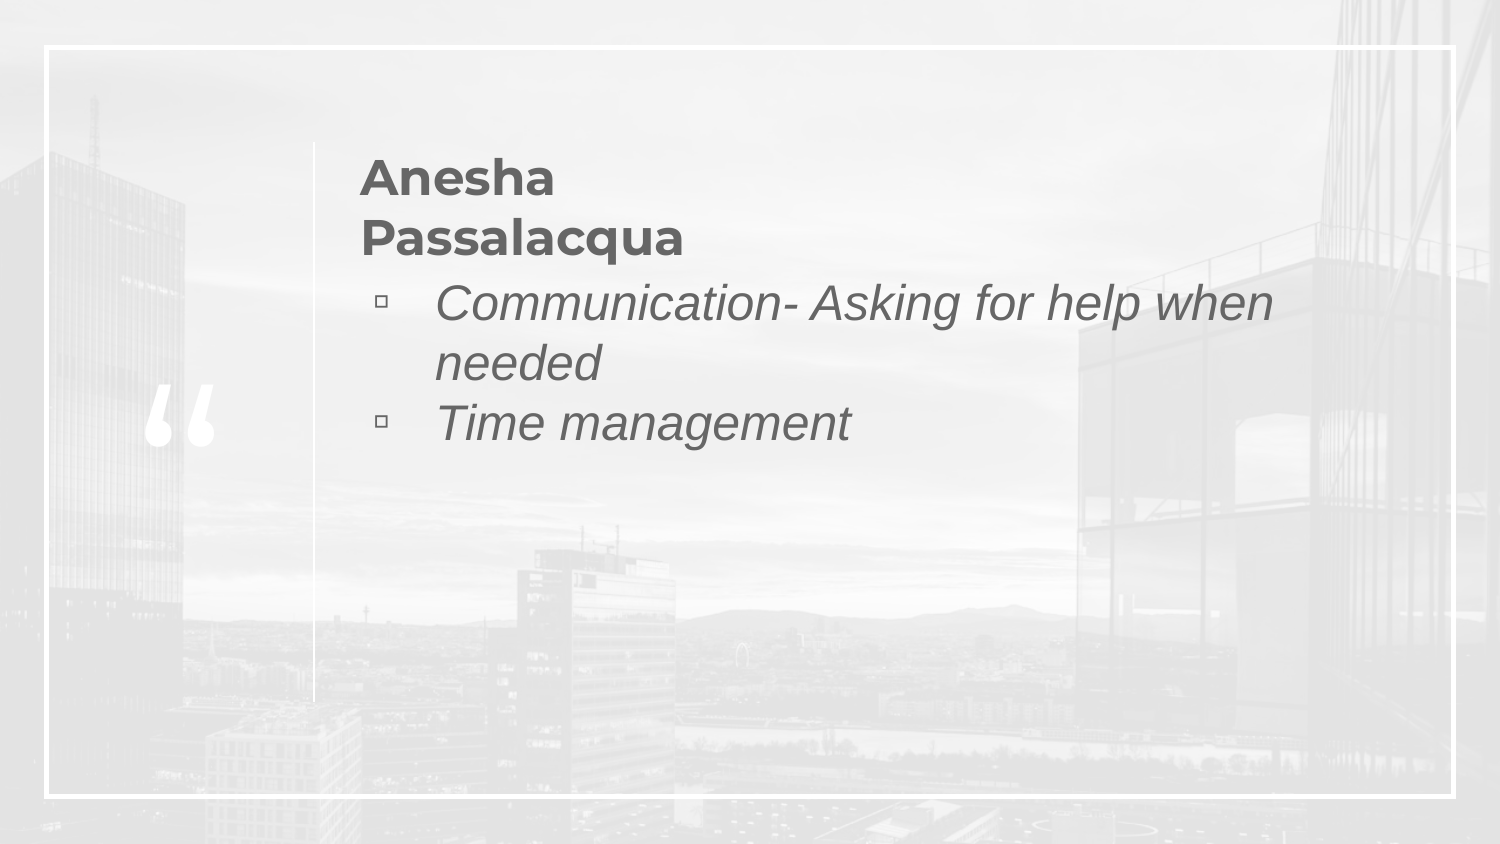

Anesha Passalacqua
Communication- Asking for help when needed
Time management